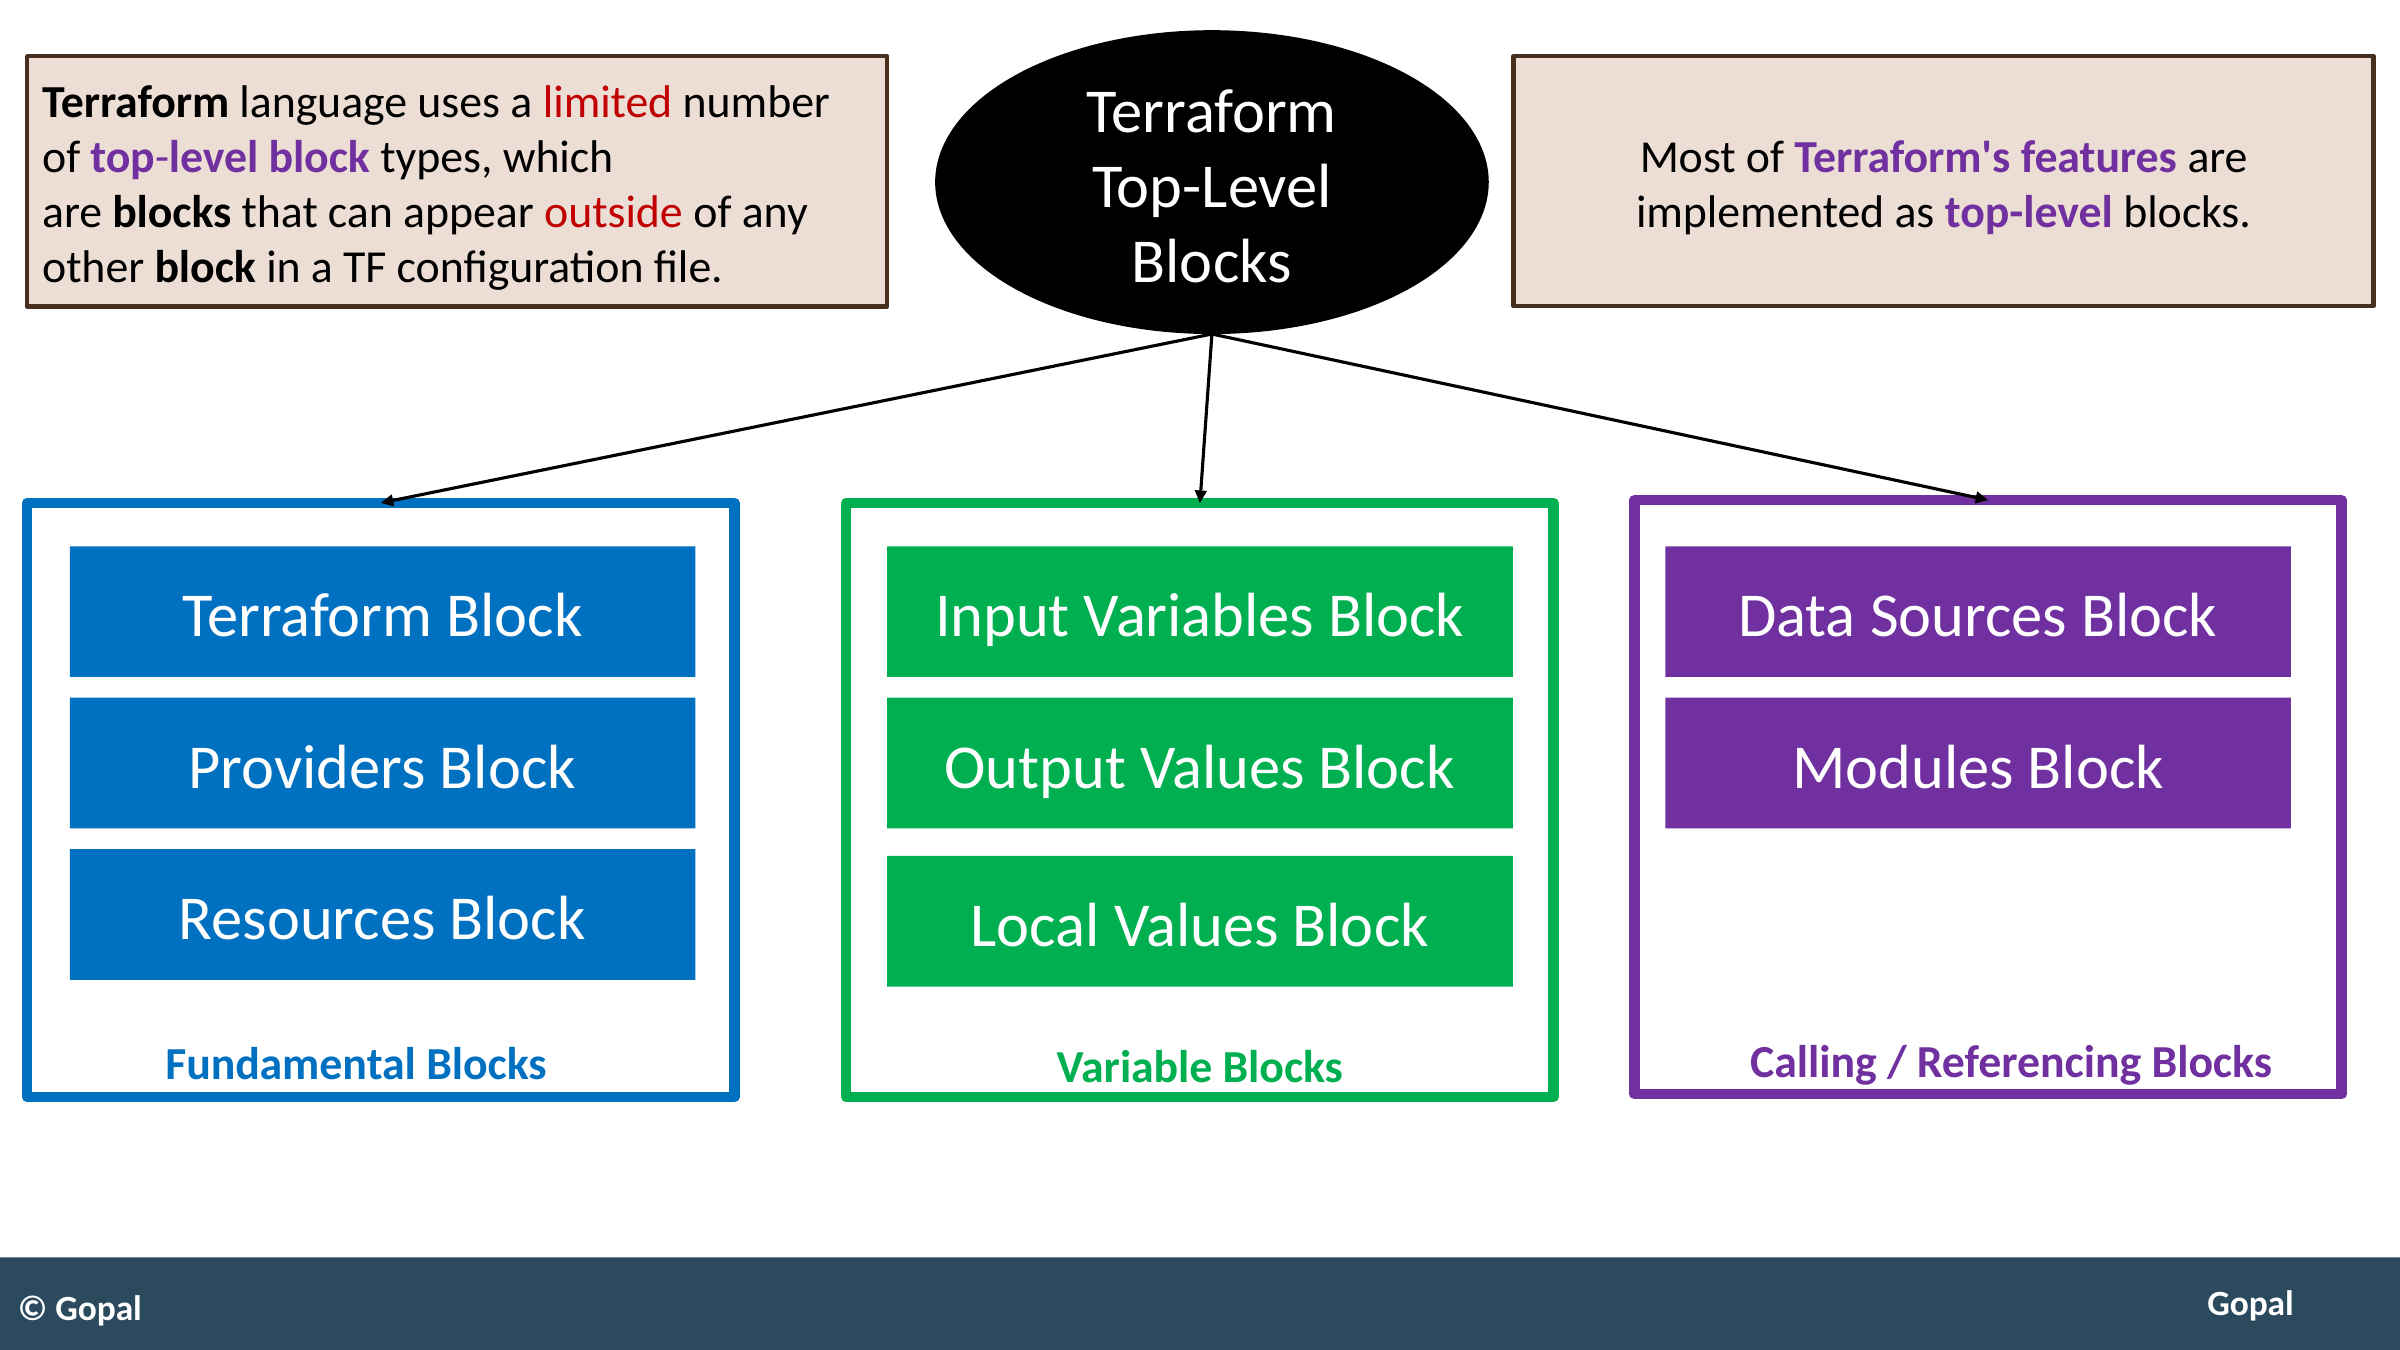

Terraform
Top-Level
Blocks
Most of Terraform's features are implemented as top-level blocks.

Terraform language uses a limited number of top-level block types, which are blocks that can appear outside of any other block in a TF configuration file.

Terraform Block
Input Variables Block
Data Sources Block
Providers Block
Output Values Block
Modules Block
Resources Block
Local Values Block
Calling / Referencing Blocks
Fundamental Blocks
Variable Blocks
© Gopal